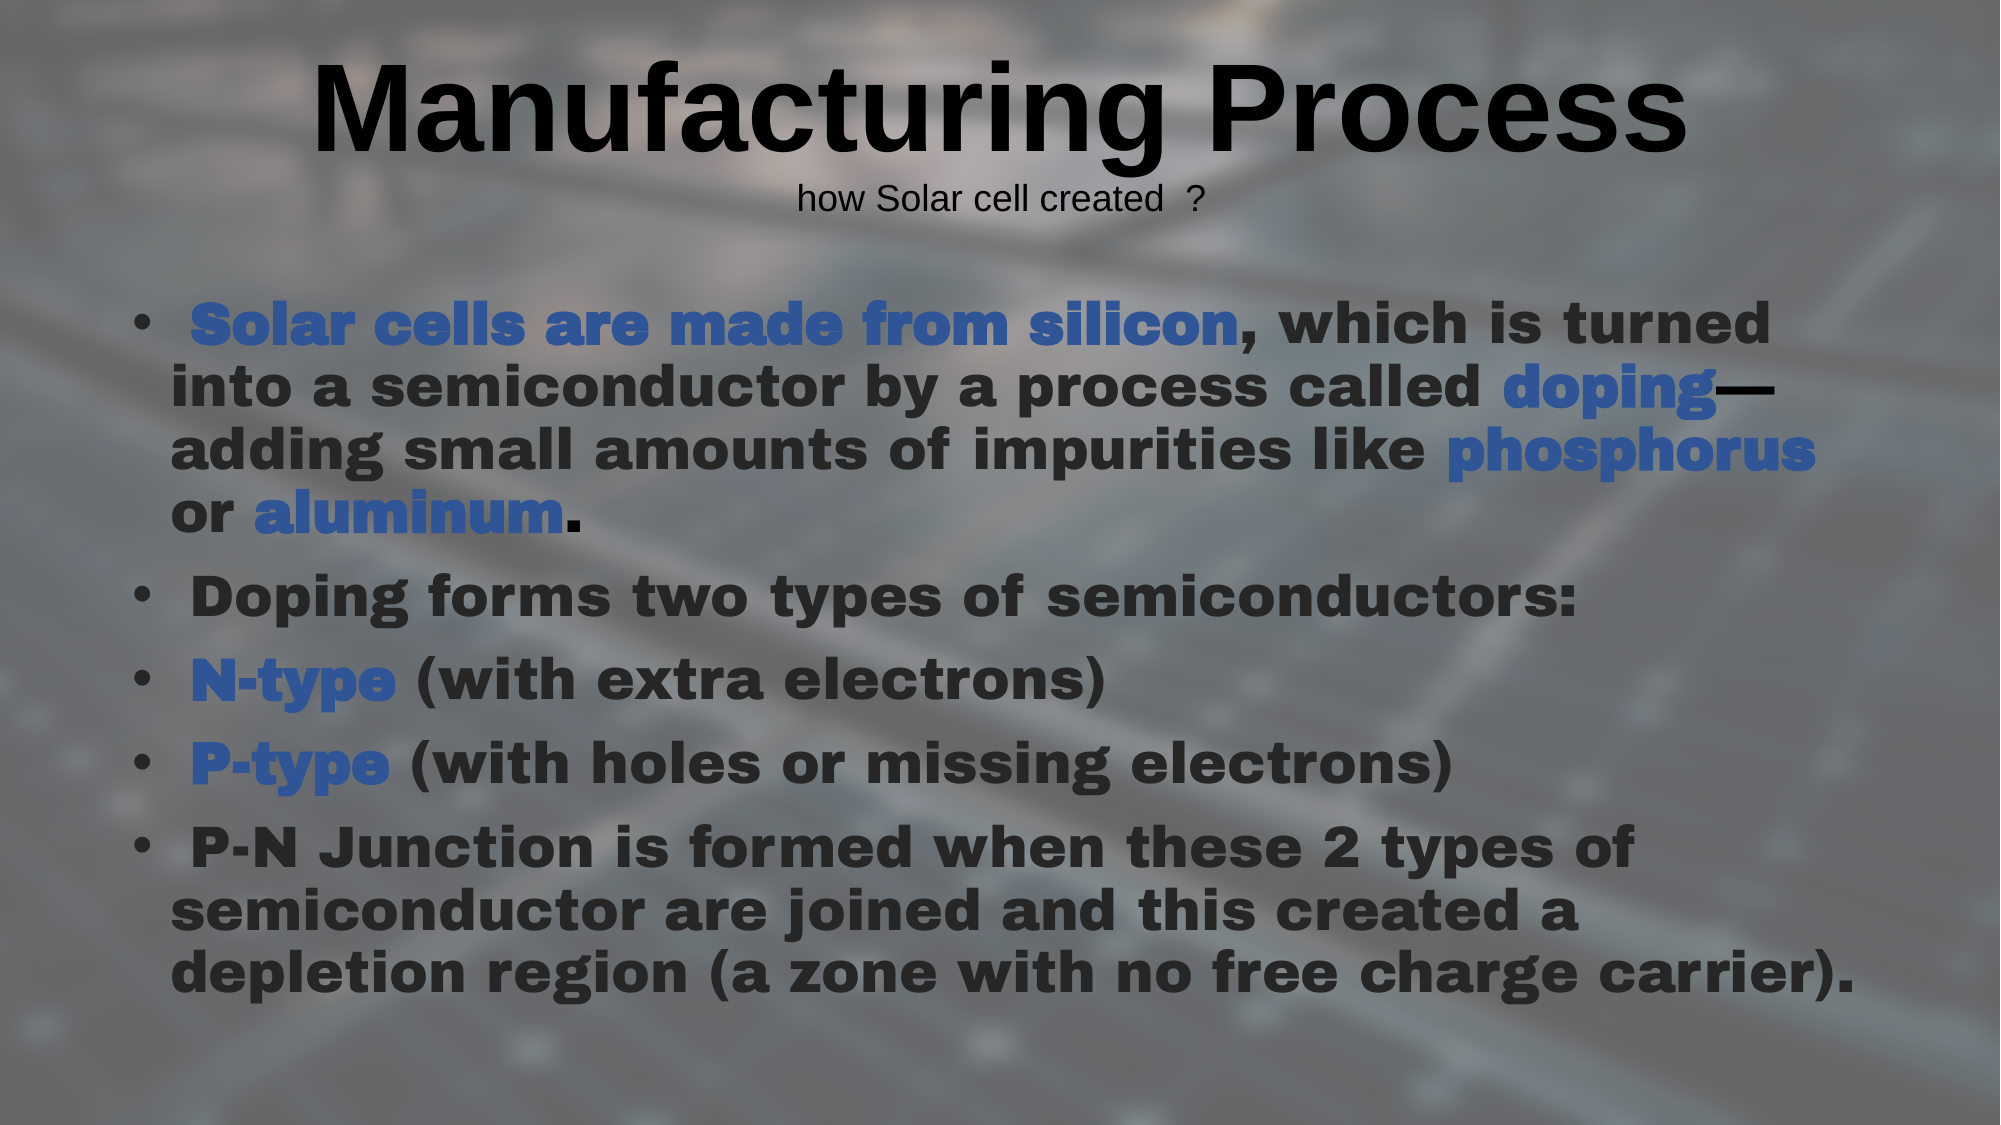

# Manufacturing Process how Solar cell created  ?
 Solar cells are made from silicon, which is turned  into a semiconductor by a process called doping— adding small amounts of impurities like phosphorus  or aluminum.
 Doping forms two types of semiconductors:
 N-type (with extra electrons)
 P-type (with holes or missing electrons)
 P-N Junction is formed when these 2 types of semiconductor are joined and this created a depletion region (a zone with no free charge carrier).